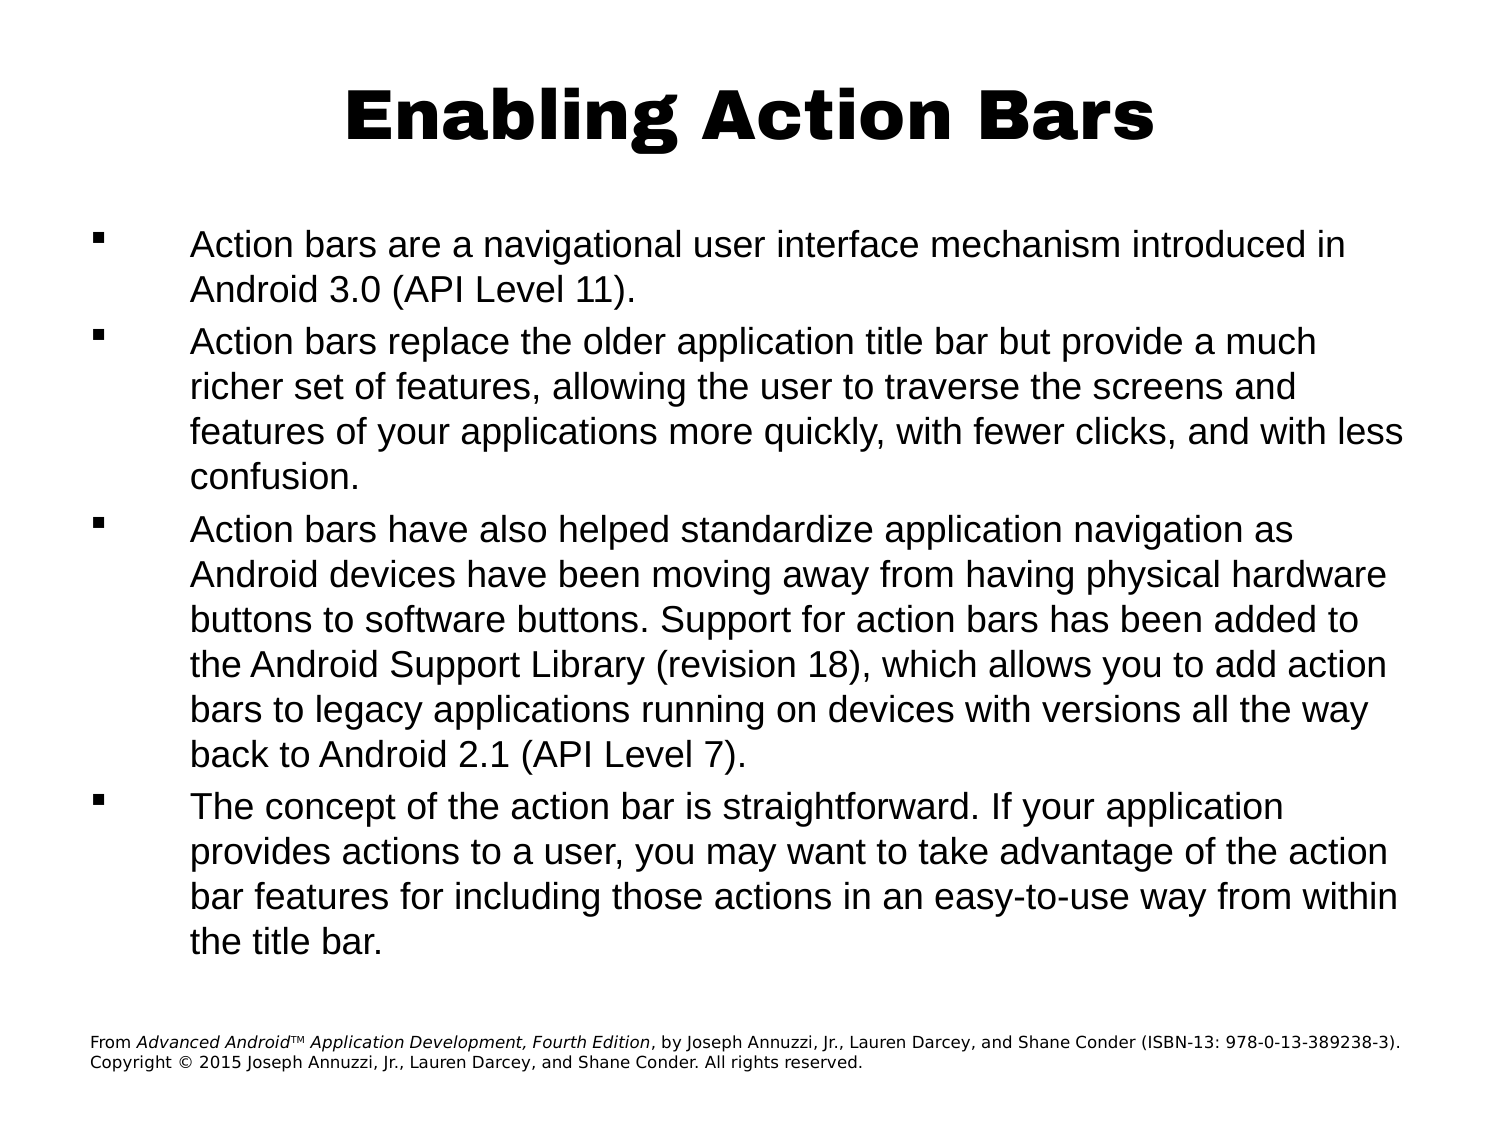

# Enabling Action Bars
Action bars are a navigational user interface mechanism introduced in Android 3.0 (API Level 11).
Action bars replace the older application title bar but provide a much richer set of features, allowing the user to traverse the screens and features of your applications more quickly, with fewer clicks, and with less confusion.
Action bars have also helped standardize application navigation as Android devices have been moving away from having physical hardware buttons to software buttons. Support for action bars has been added to the Android Support Library (revision 18), which allows you to add action bars to legacy applications running on devices with versions all the way back to Android 2.1 (API Level 7).
The concept of the action bar is straightforward. If your application provides actions to a user, you may want to take advantage of the action bar features for including those actions in an easy-to-use way from within the title bar.
From Advanced AndroidTM Application Development, Fourth Edition, by Joseph Annuzzi, Jr., Lauren Darcey, and Shane Conder (ISBN-13: 978-0-13-389238-3). Copyright © 2015 Joseph Annuzzi, Jr., Lauren Darcey, and Shane Conder. All rights reserved.